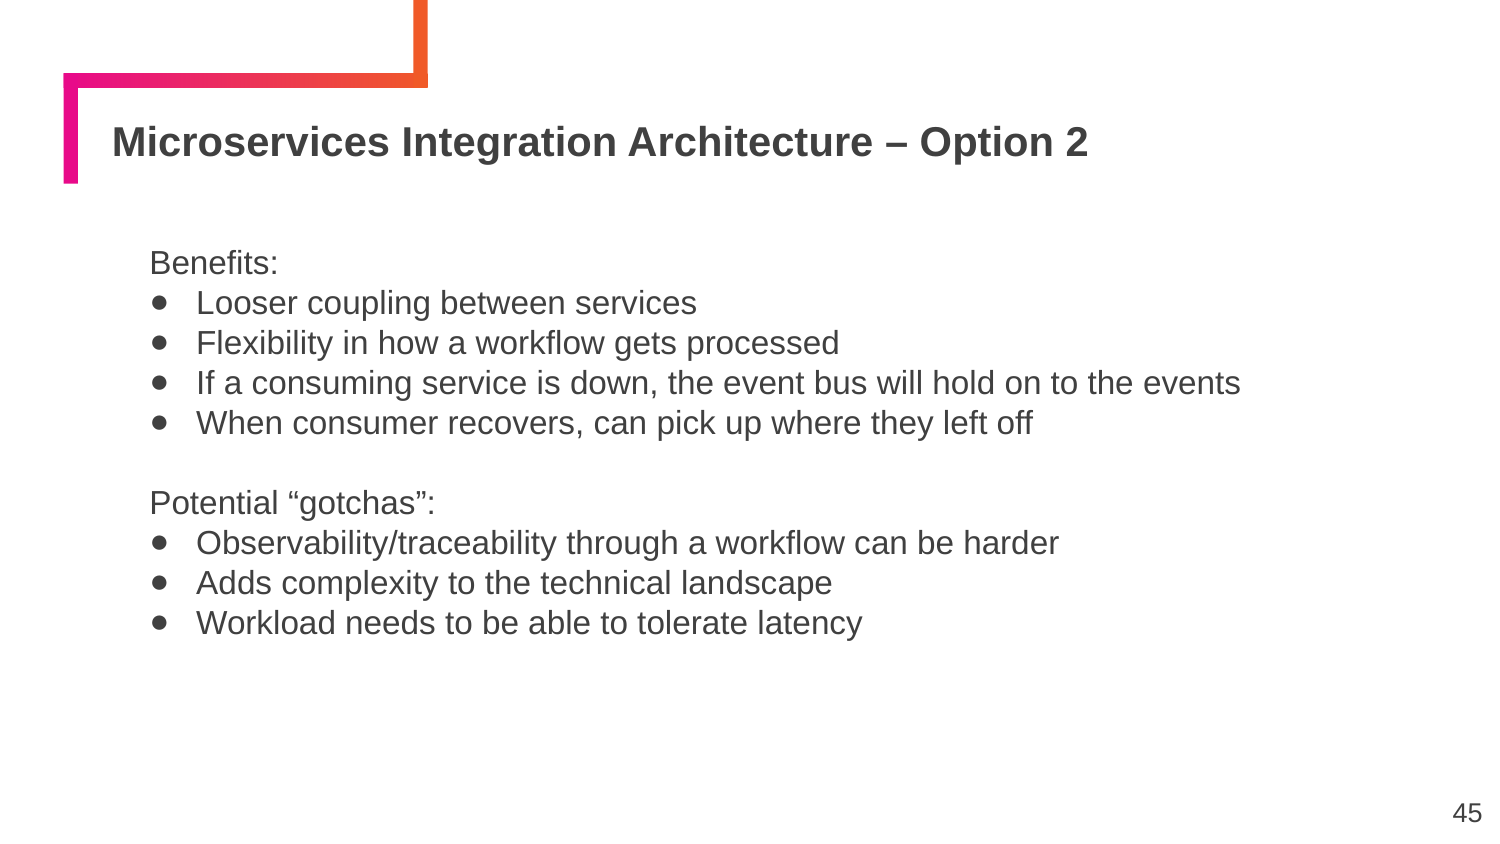

# Microservices Integration Architecture – Option 2
Benefits:
Looser coupling between services
Flexibility in how a workflow gets processed
If a consuming service is down, the event bus will hold on to the events
When consumer recovers, can pick up where they left off

Potential “gotchas”:
Observability/traceability through a workflow can be harder
Adds complexity to the technical landscape
Workload needs to be able to tolerate latency

45